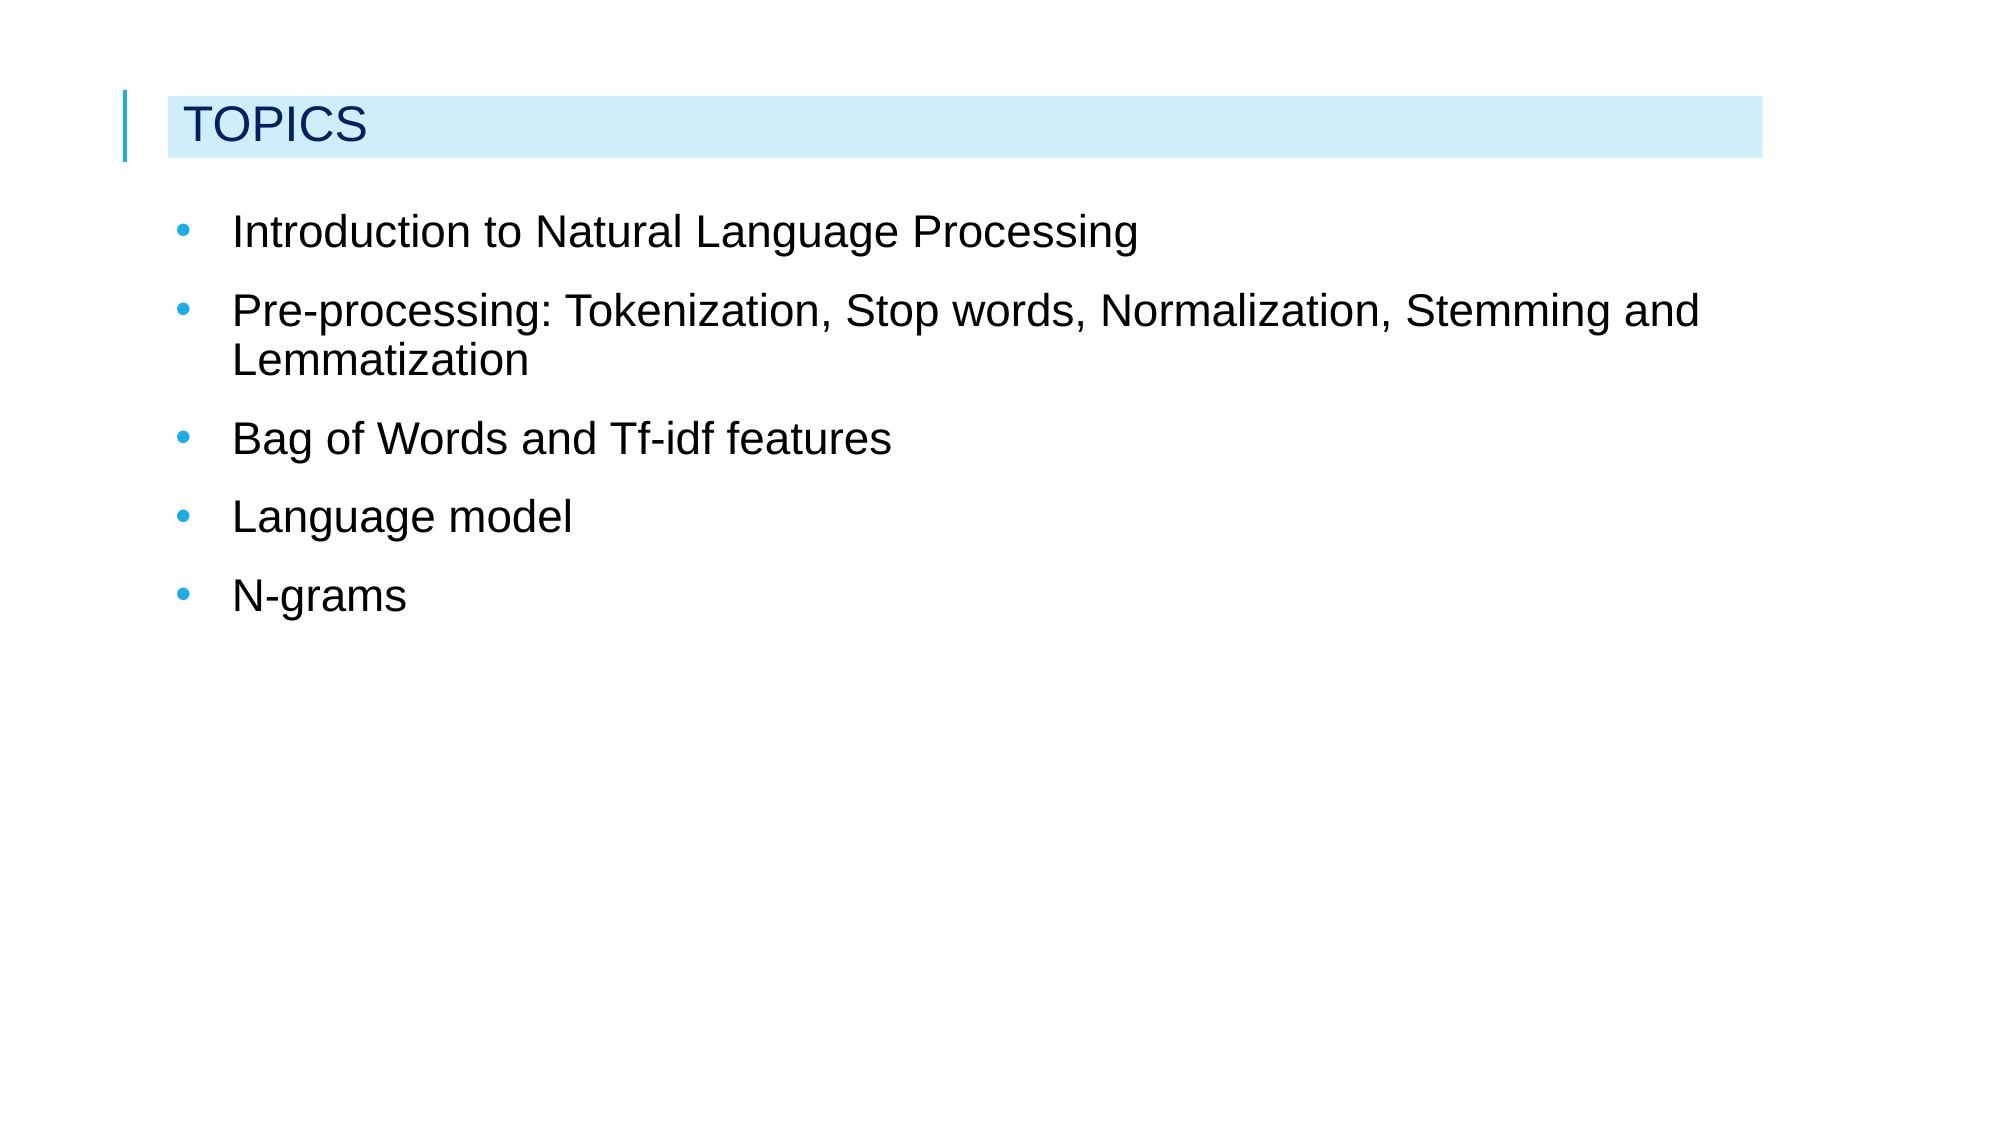

# TOPICS
Introduction to Natural Language Processing
Pre-processing: Tokenization, Stop words, Normalization, Stemming and Lemmatization
Bag of Words and Tf-idf features
Language model
N-grams